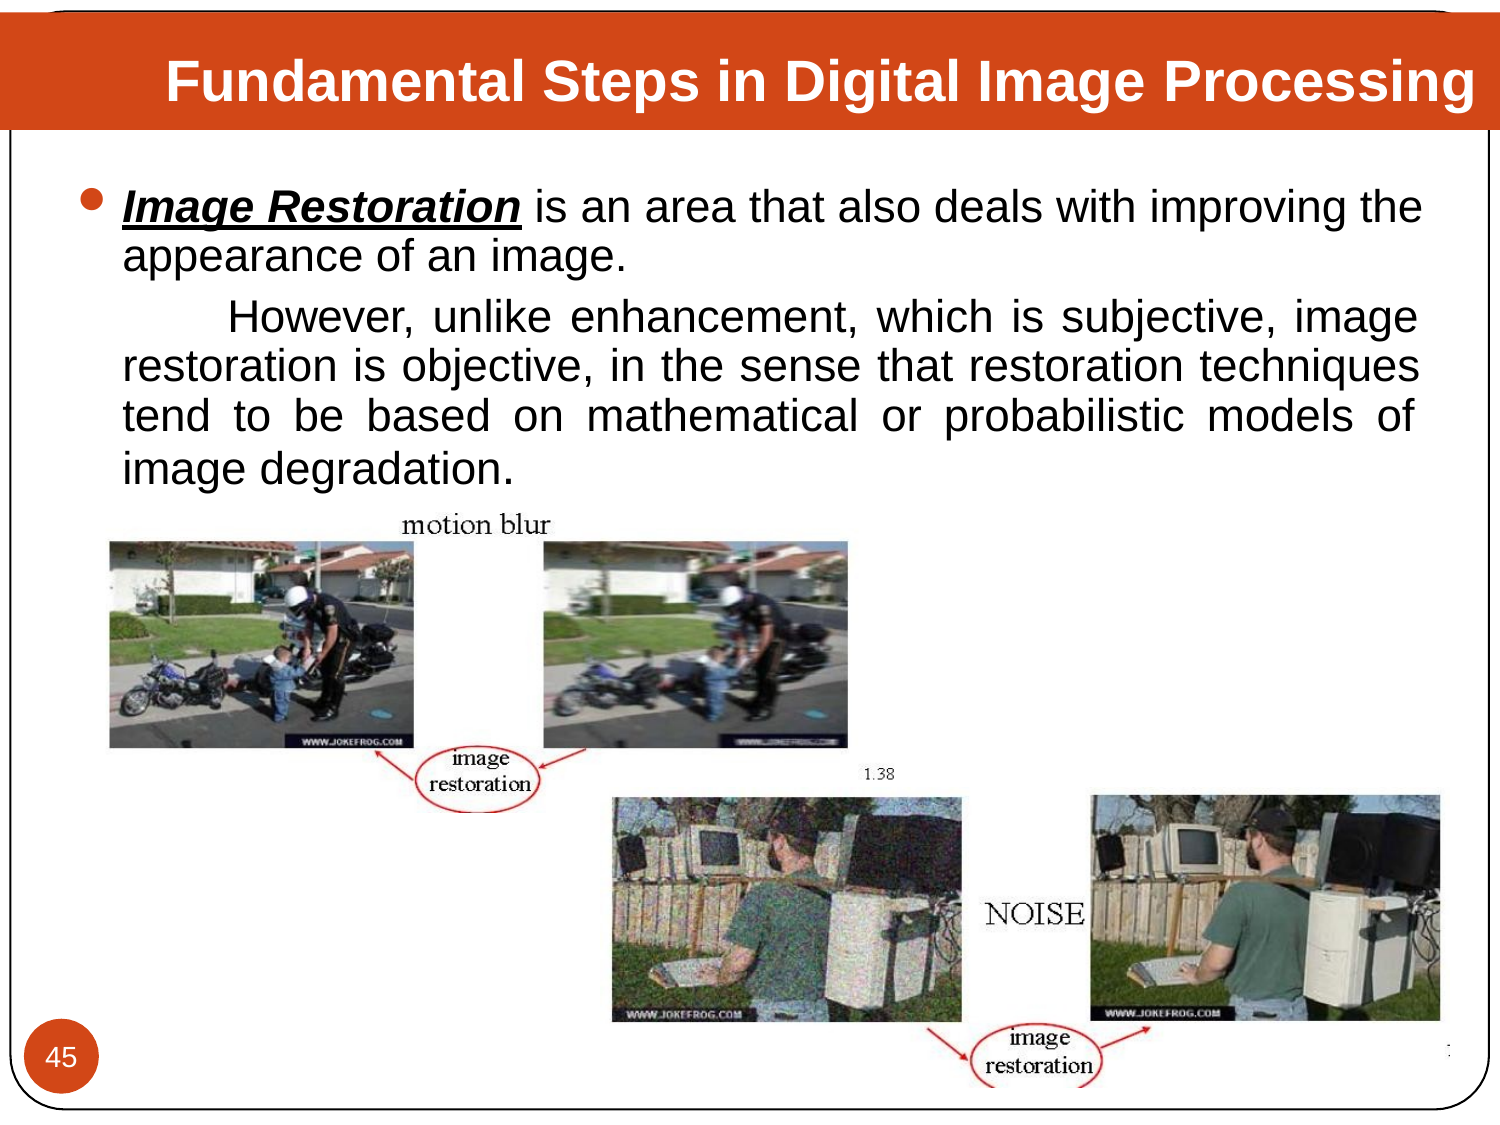

# Fundamental Steps in Digital Image Processing
Image Restoration is an area that also deals with improving the  appearance of an image.
However, unlike enhancement, which is subjective, image  restoration is objective, in the sense that restoration techniques  tend to be based on mathematical or probabilistic models of  image degradation.

45